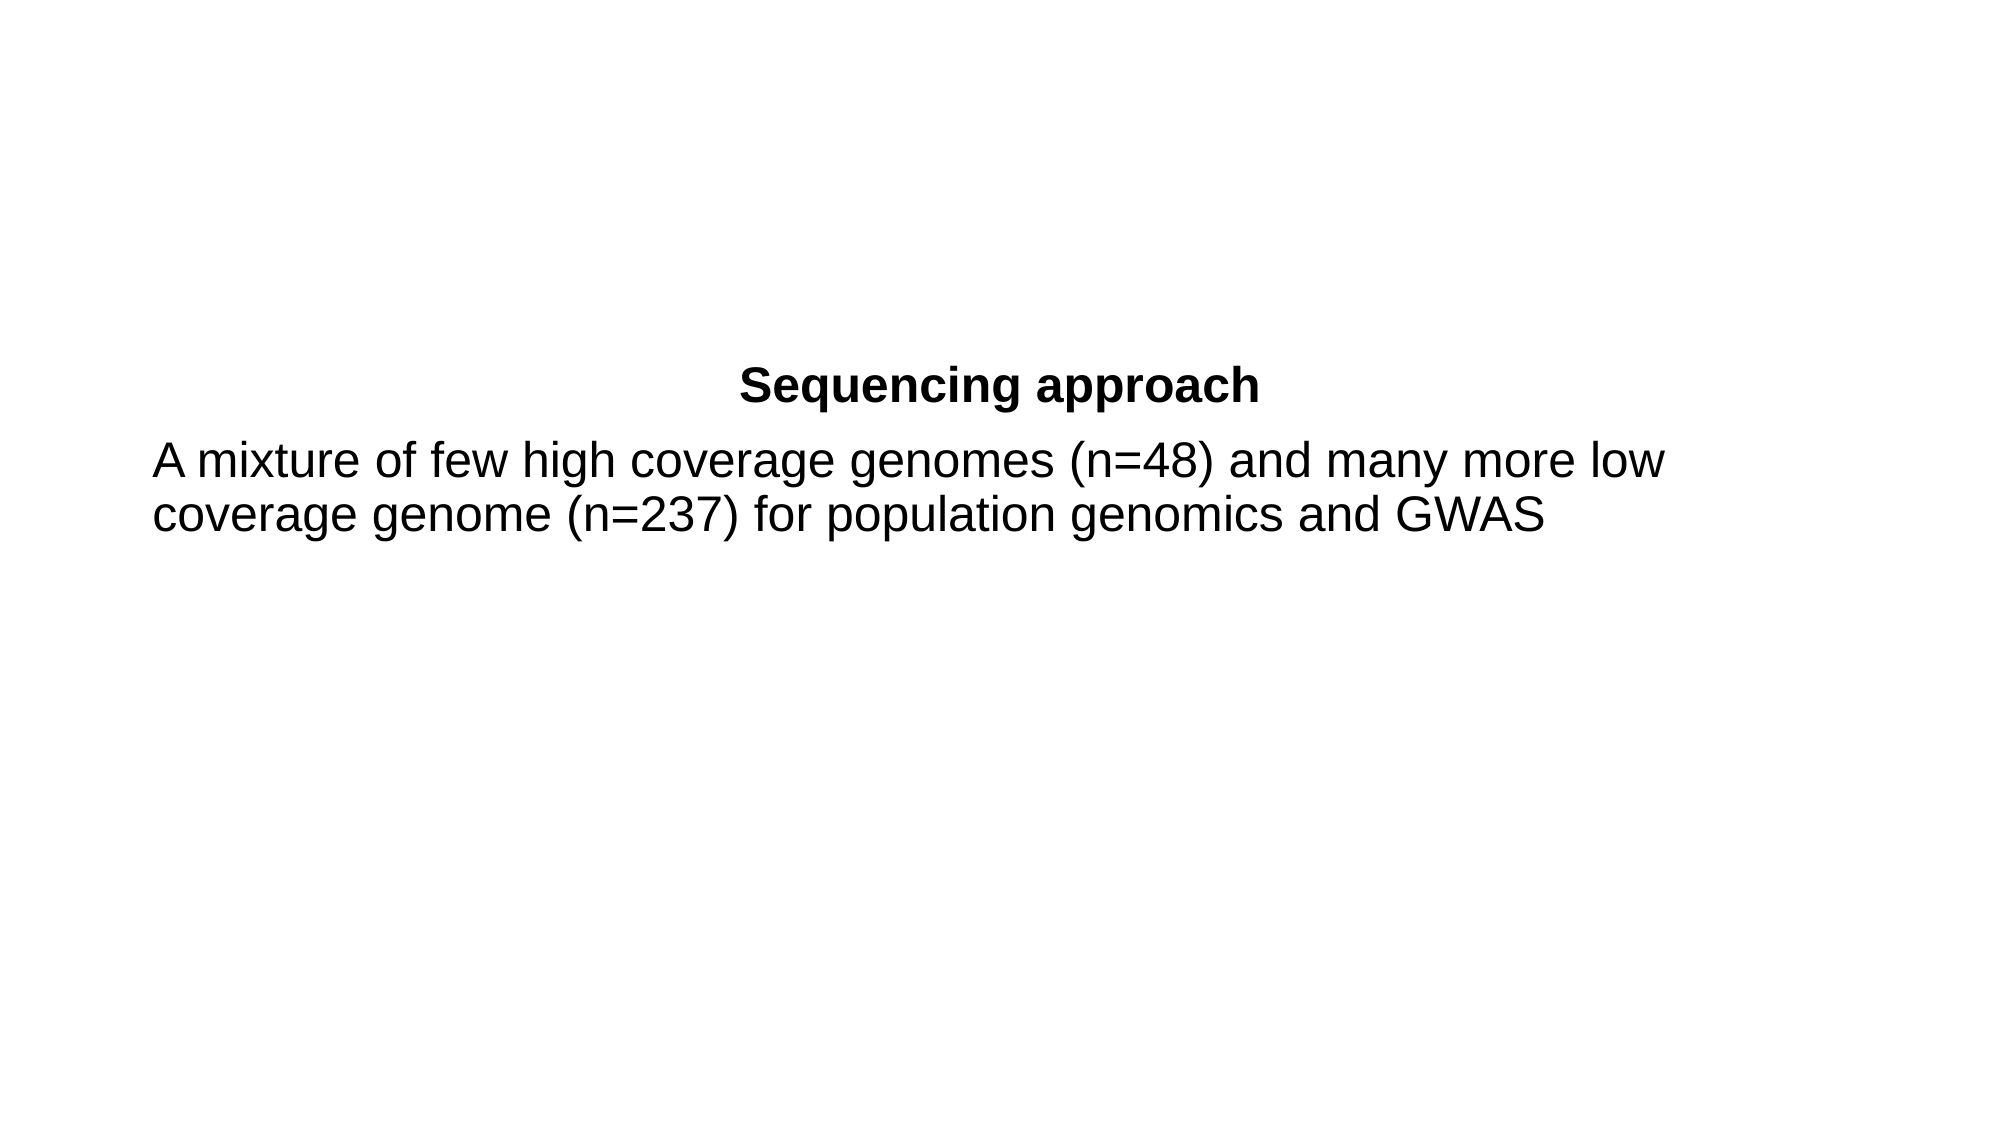

Sequencing approach
A mixture of few high coverage genomes (n=48) and many more low coverage genome (n=237) for population genomics and GWAS